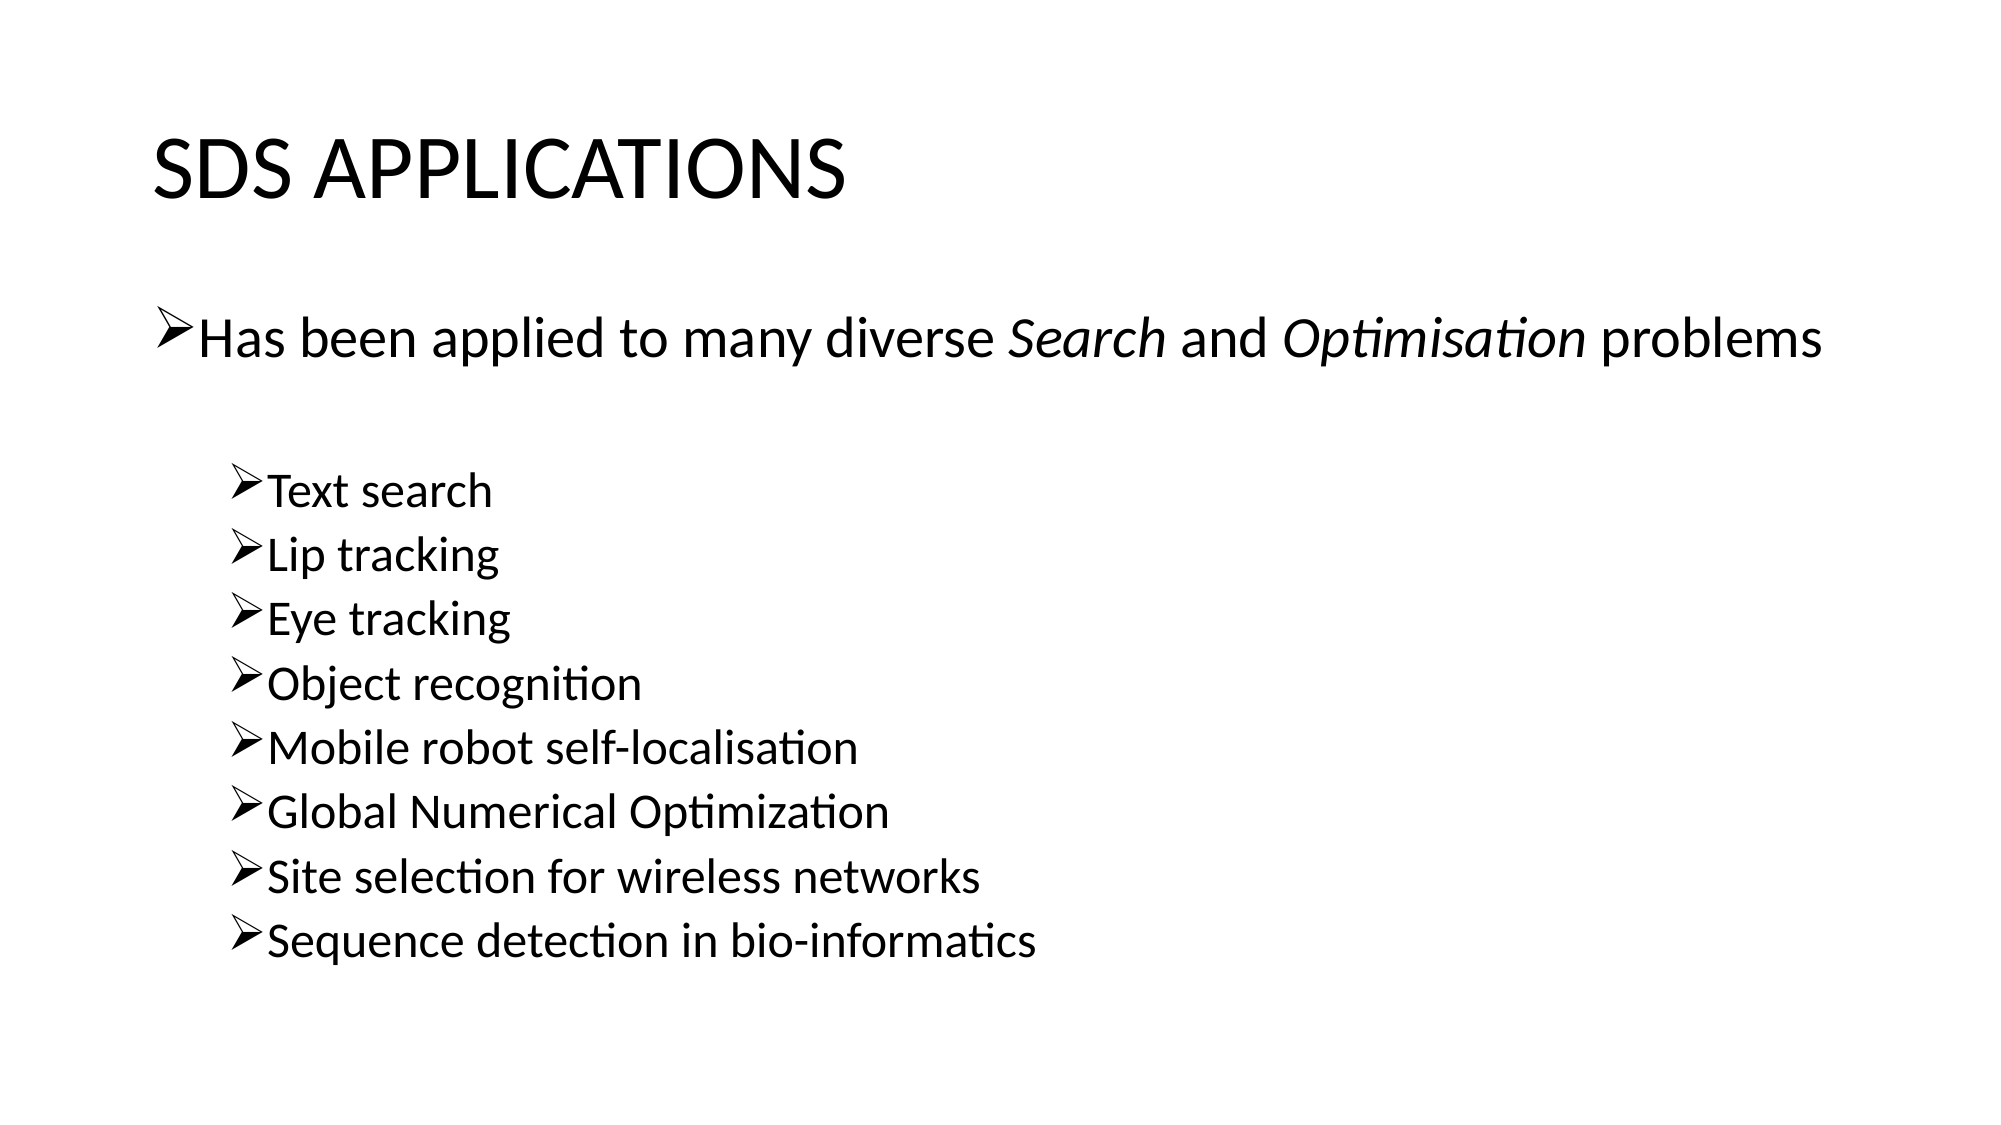

# SDS APPLICATIONS
Has been applied to many diverse Search and Optimisation problems

Text search
Lip tracking
Eye tracking
Object recognition
Mobile robot self-localisation
Global Numerical Optimization
Site selection for wireless networks
Sequence detection in bio-informatics